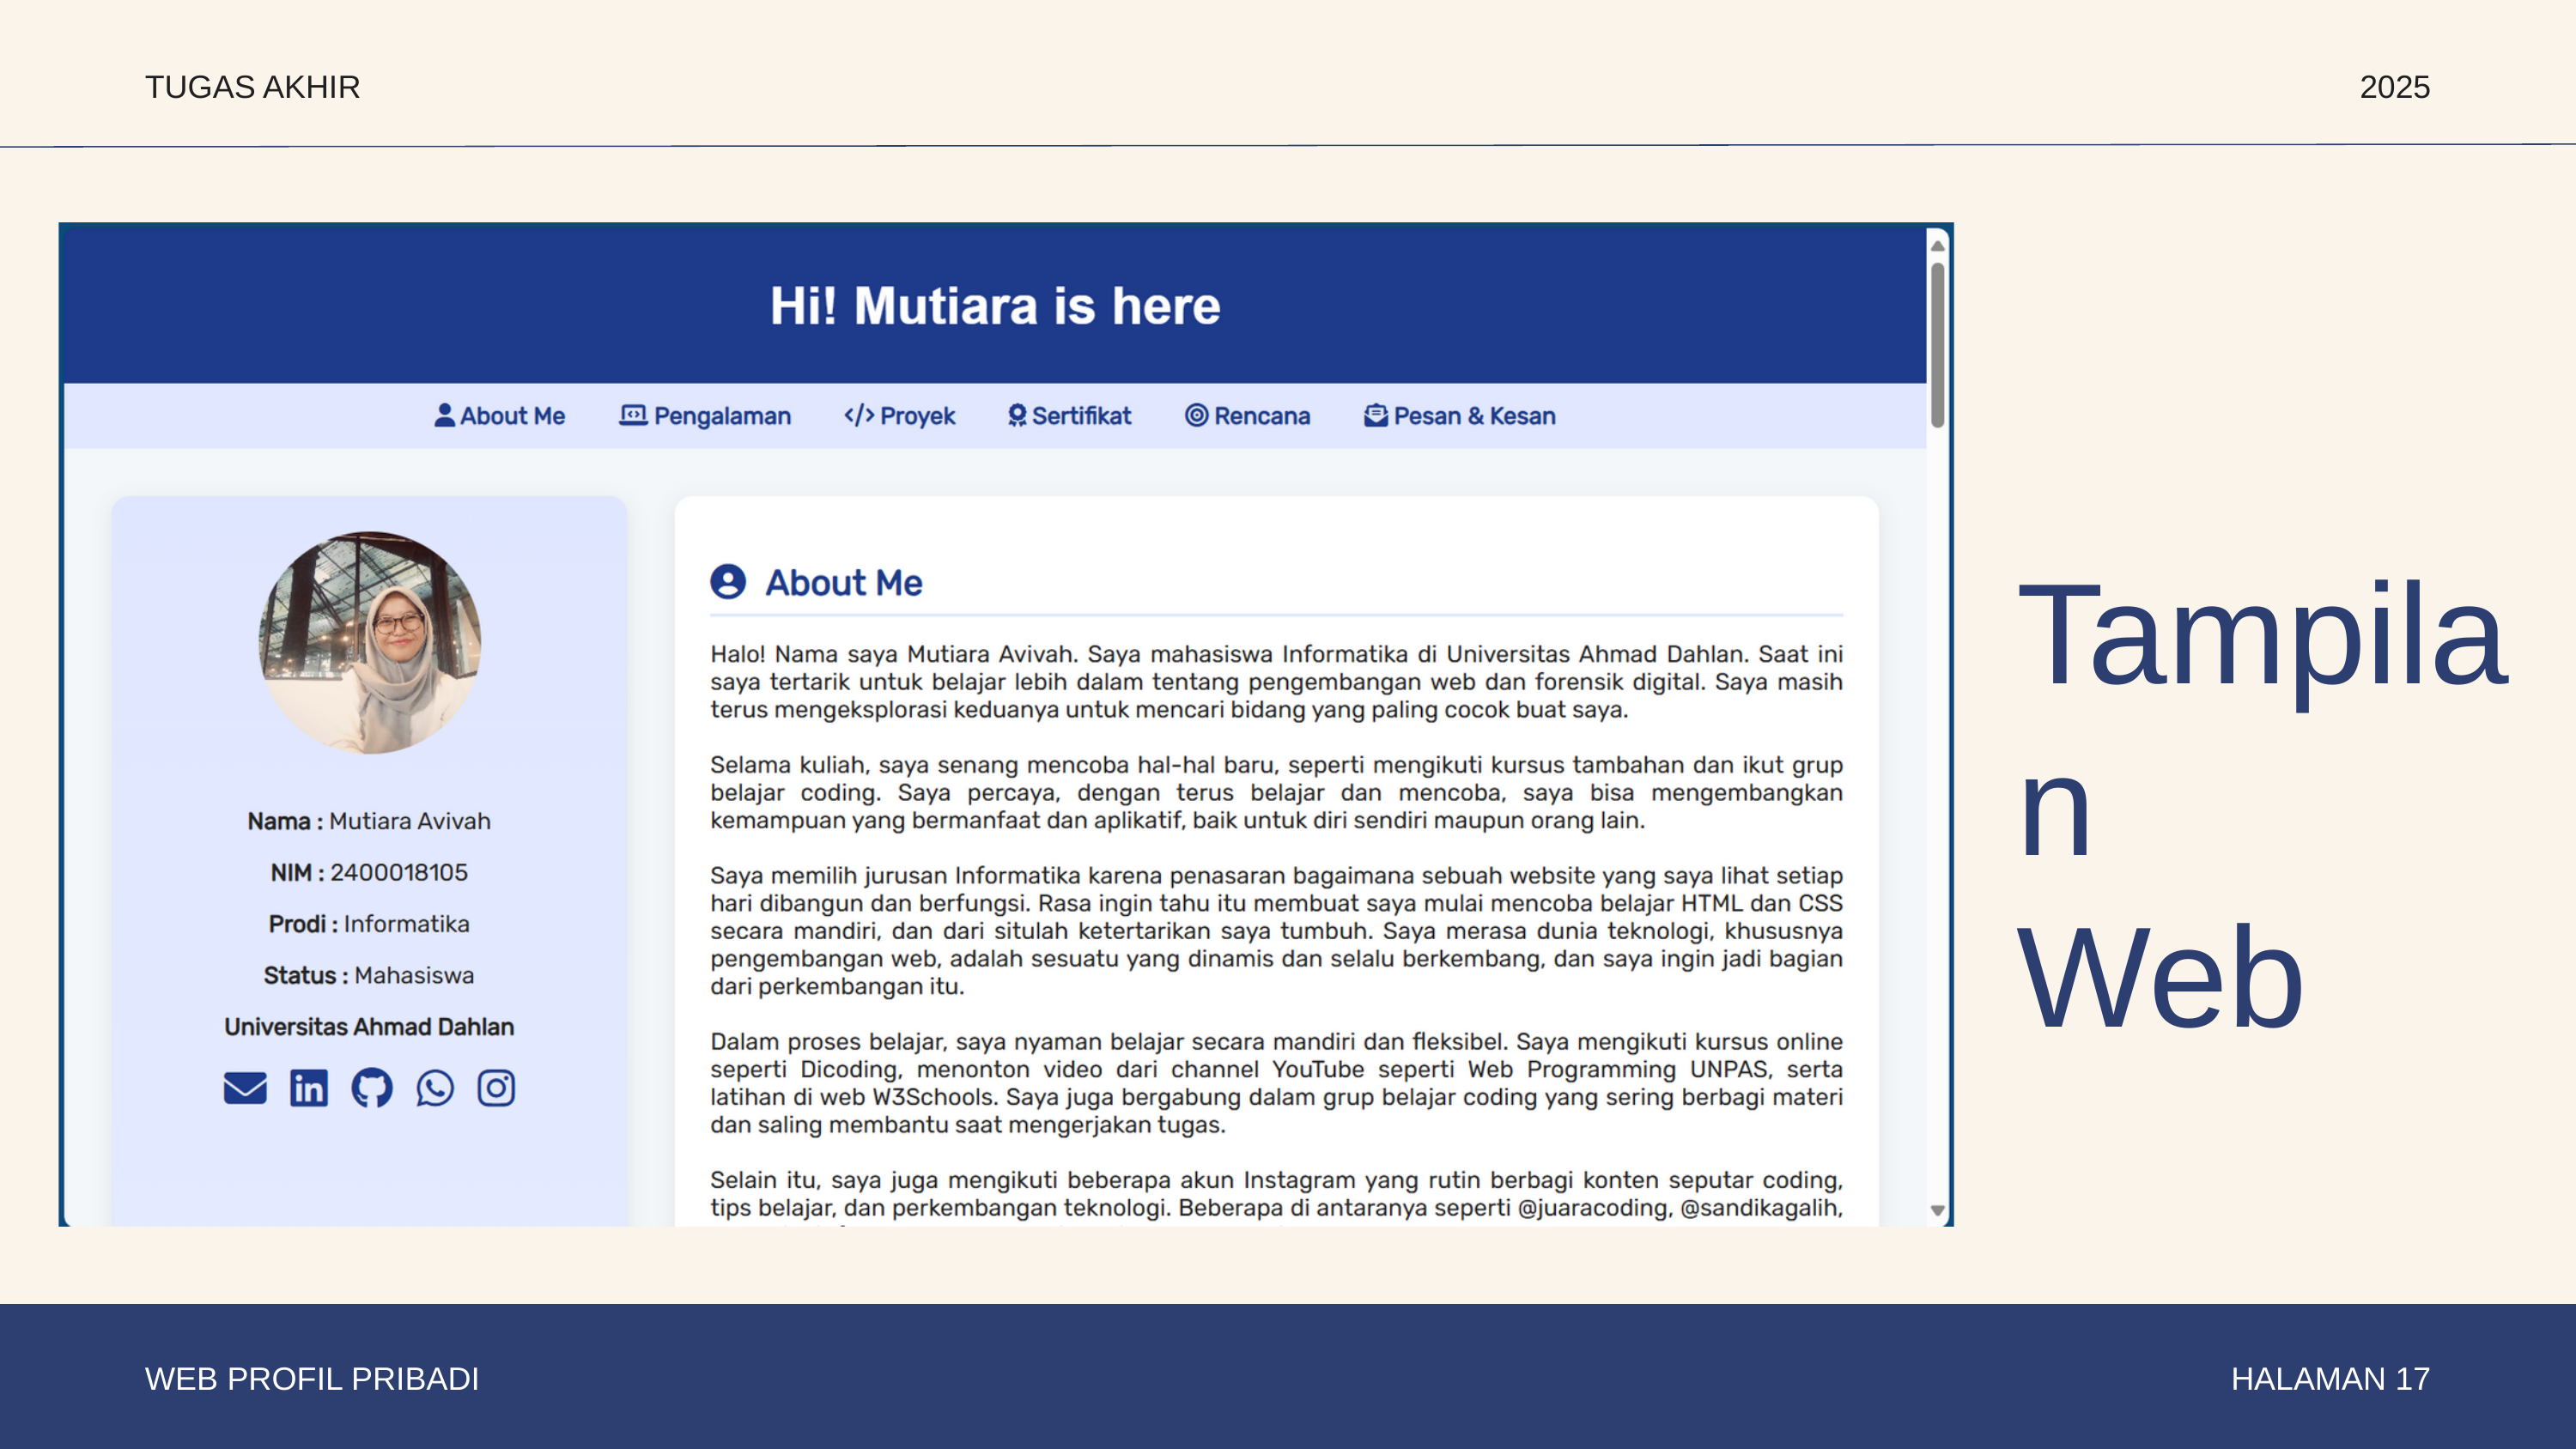

TUGAS AKHIR
2025

Tampilan
Web

WEB PROFIL PRIBADI
HALAMAN 17